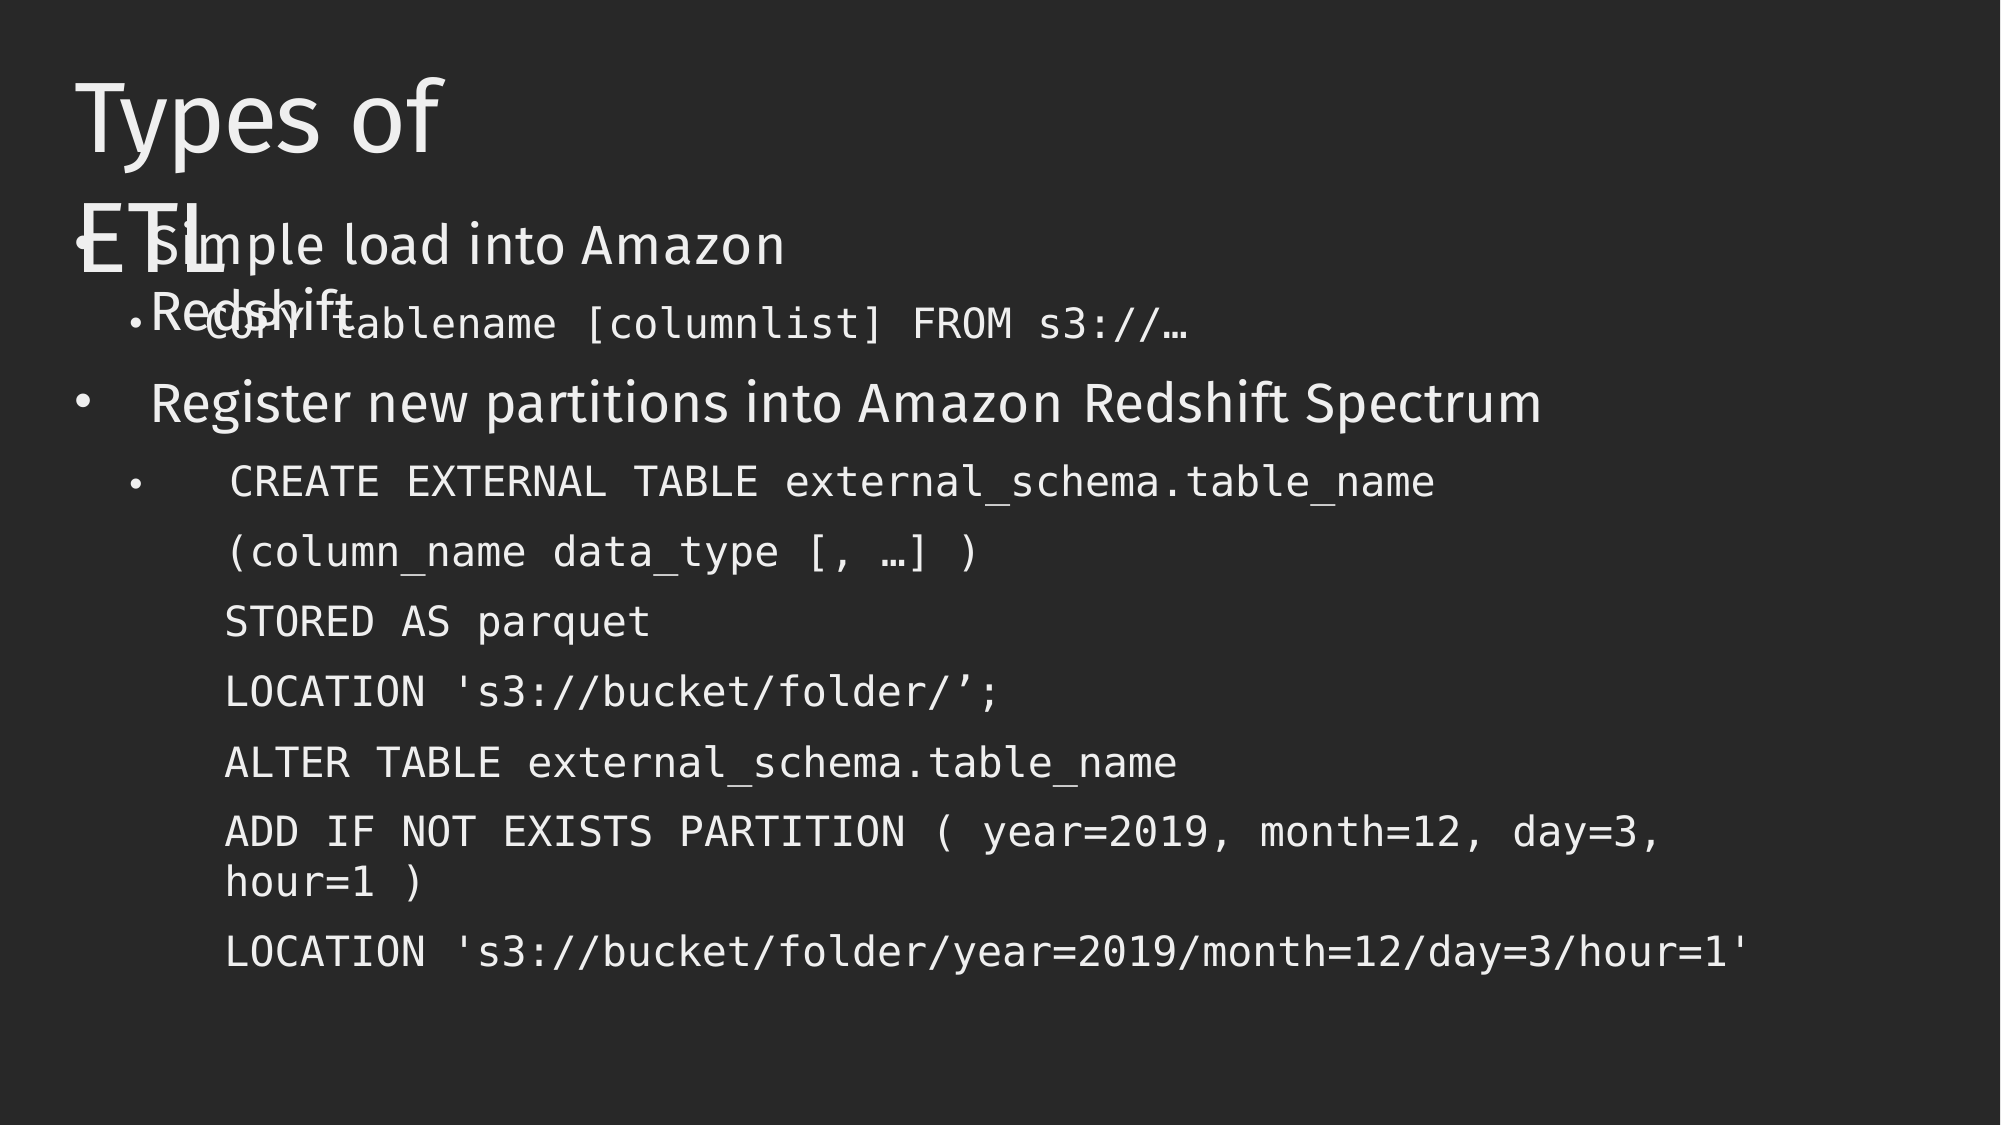

# Types of ETL
Simple load into Amazon Redshift
COPY tablename [columnlist] FROM s3://…
Register new partitions into Amazon Redshift Spectrum
CREATE EXTERNAL TABLE external_schema.table_name
(column_name data_type [, …] )
STORED AS parquet
LOCATION 's3://bucket/folder/’;
ALTER TABLE external_schema.table_name
•
ADD IF NOT EXISTS PARTITION ( year=2019, month=12, day=3, hour=1 )
LOCATION 's3://bucket/folder/year=2019/month=12/day=3/hour=1'